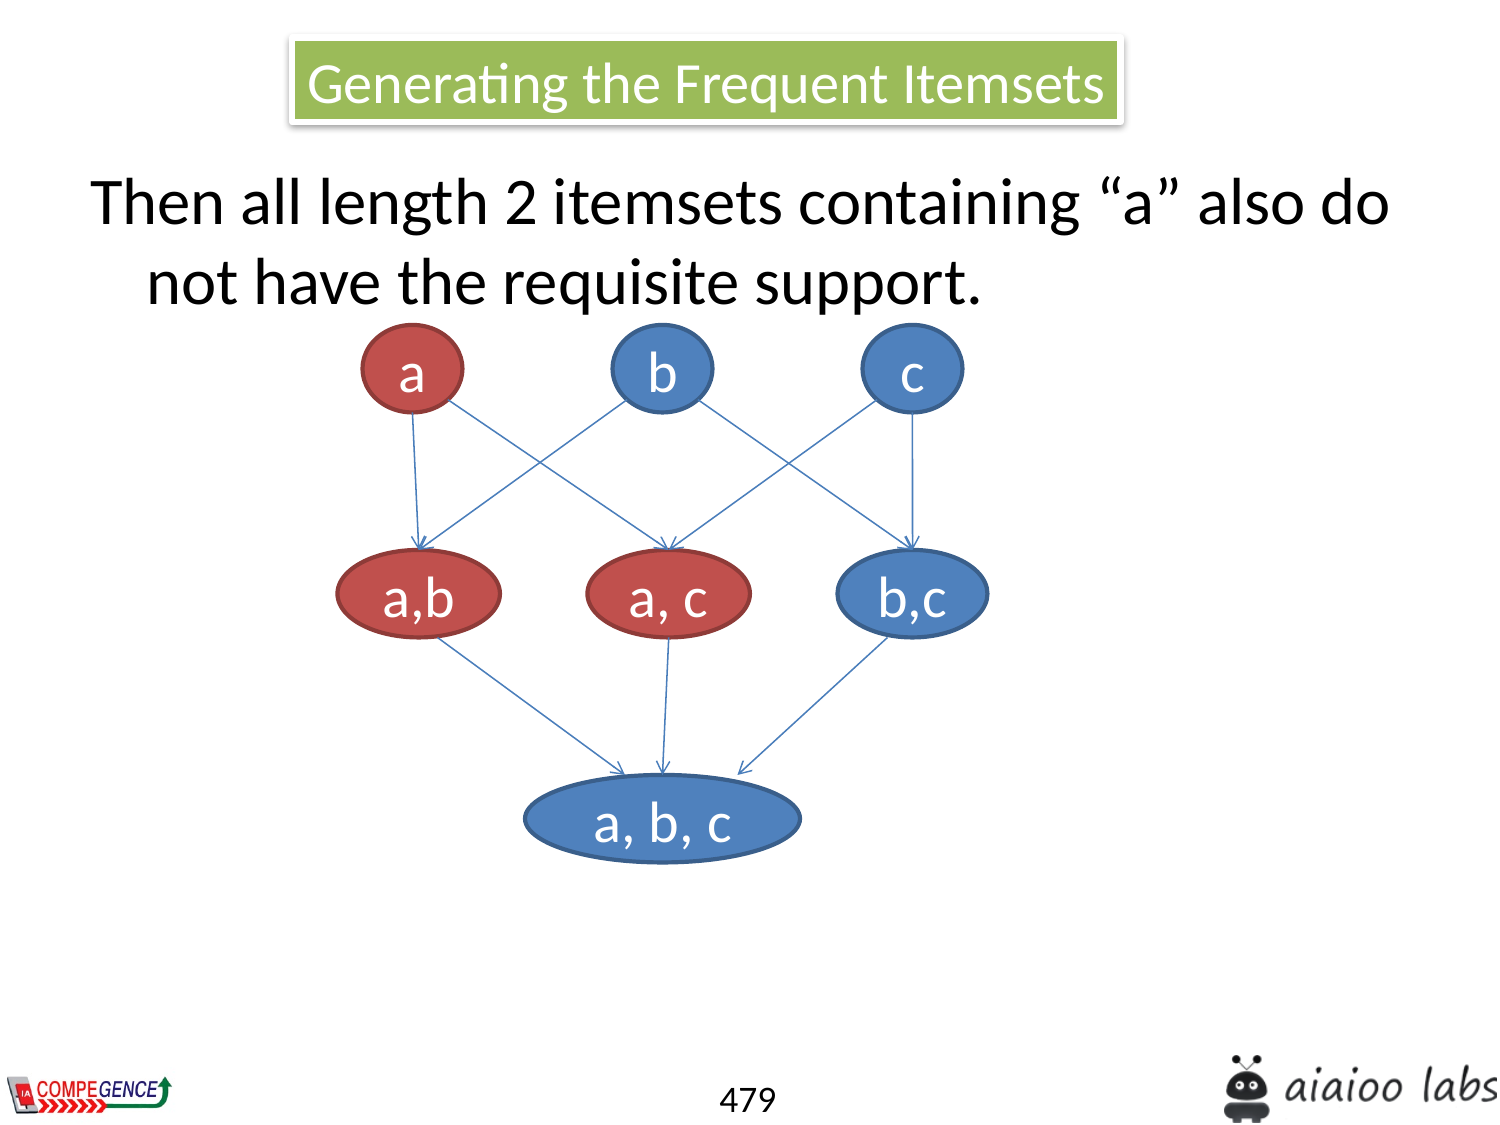

Generating the Frequent Itemsets
Then all length 2 itemsets containing “a” also do not have the requisite support.
a
b
c
a,b
a, c
b,c
a, b, c